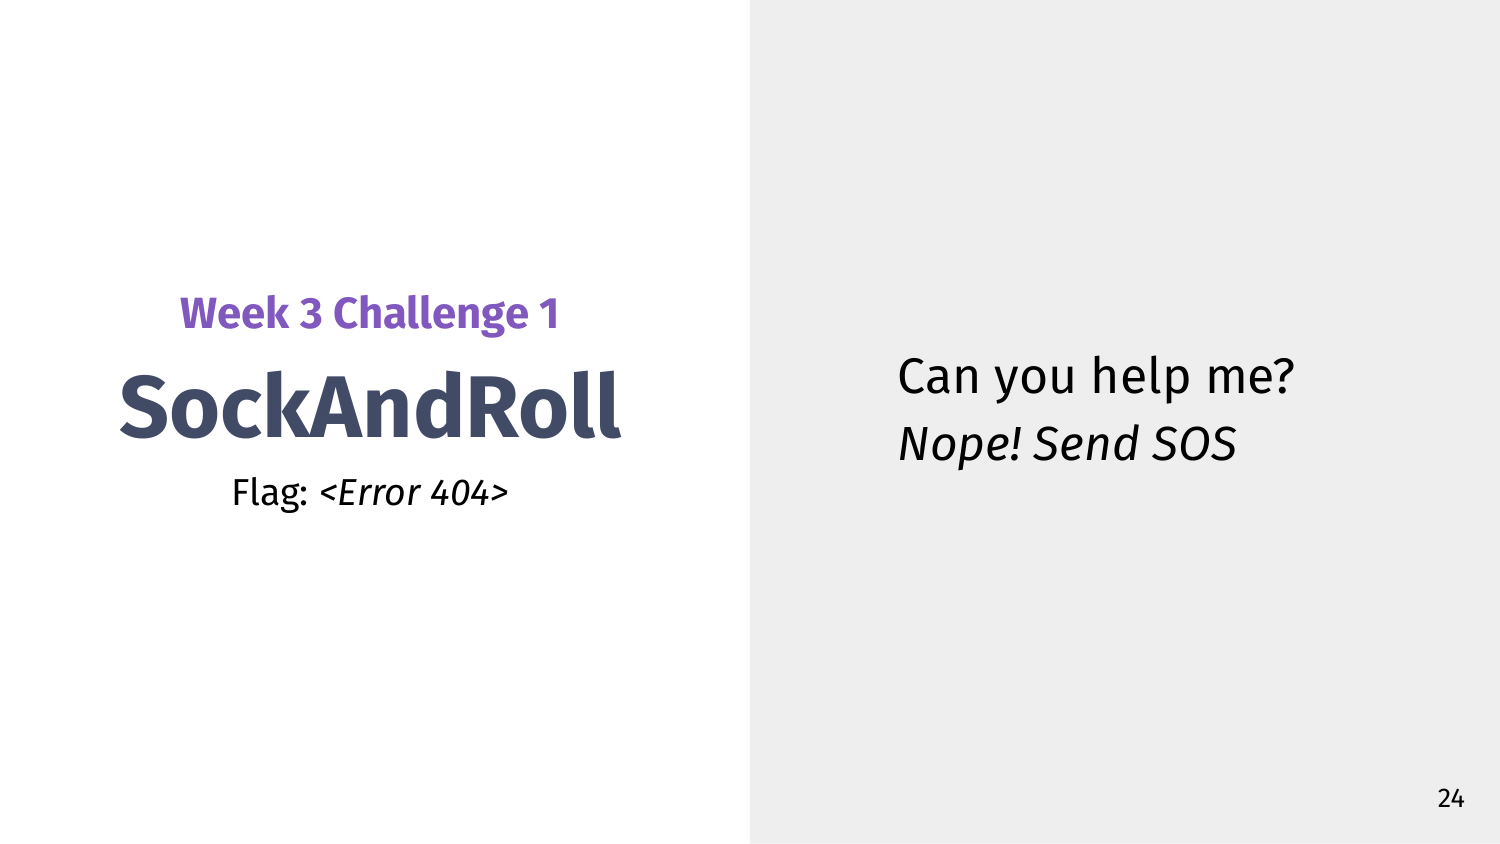

Can you help me?
Nope! Send SOS
Week 3 Challenge 1
# SockAndRoll
Flag: <Error 404>
24